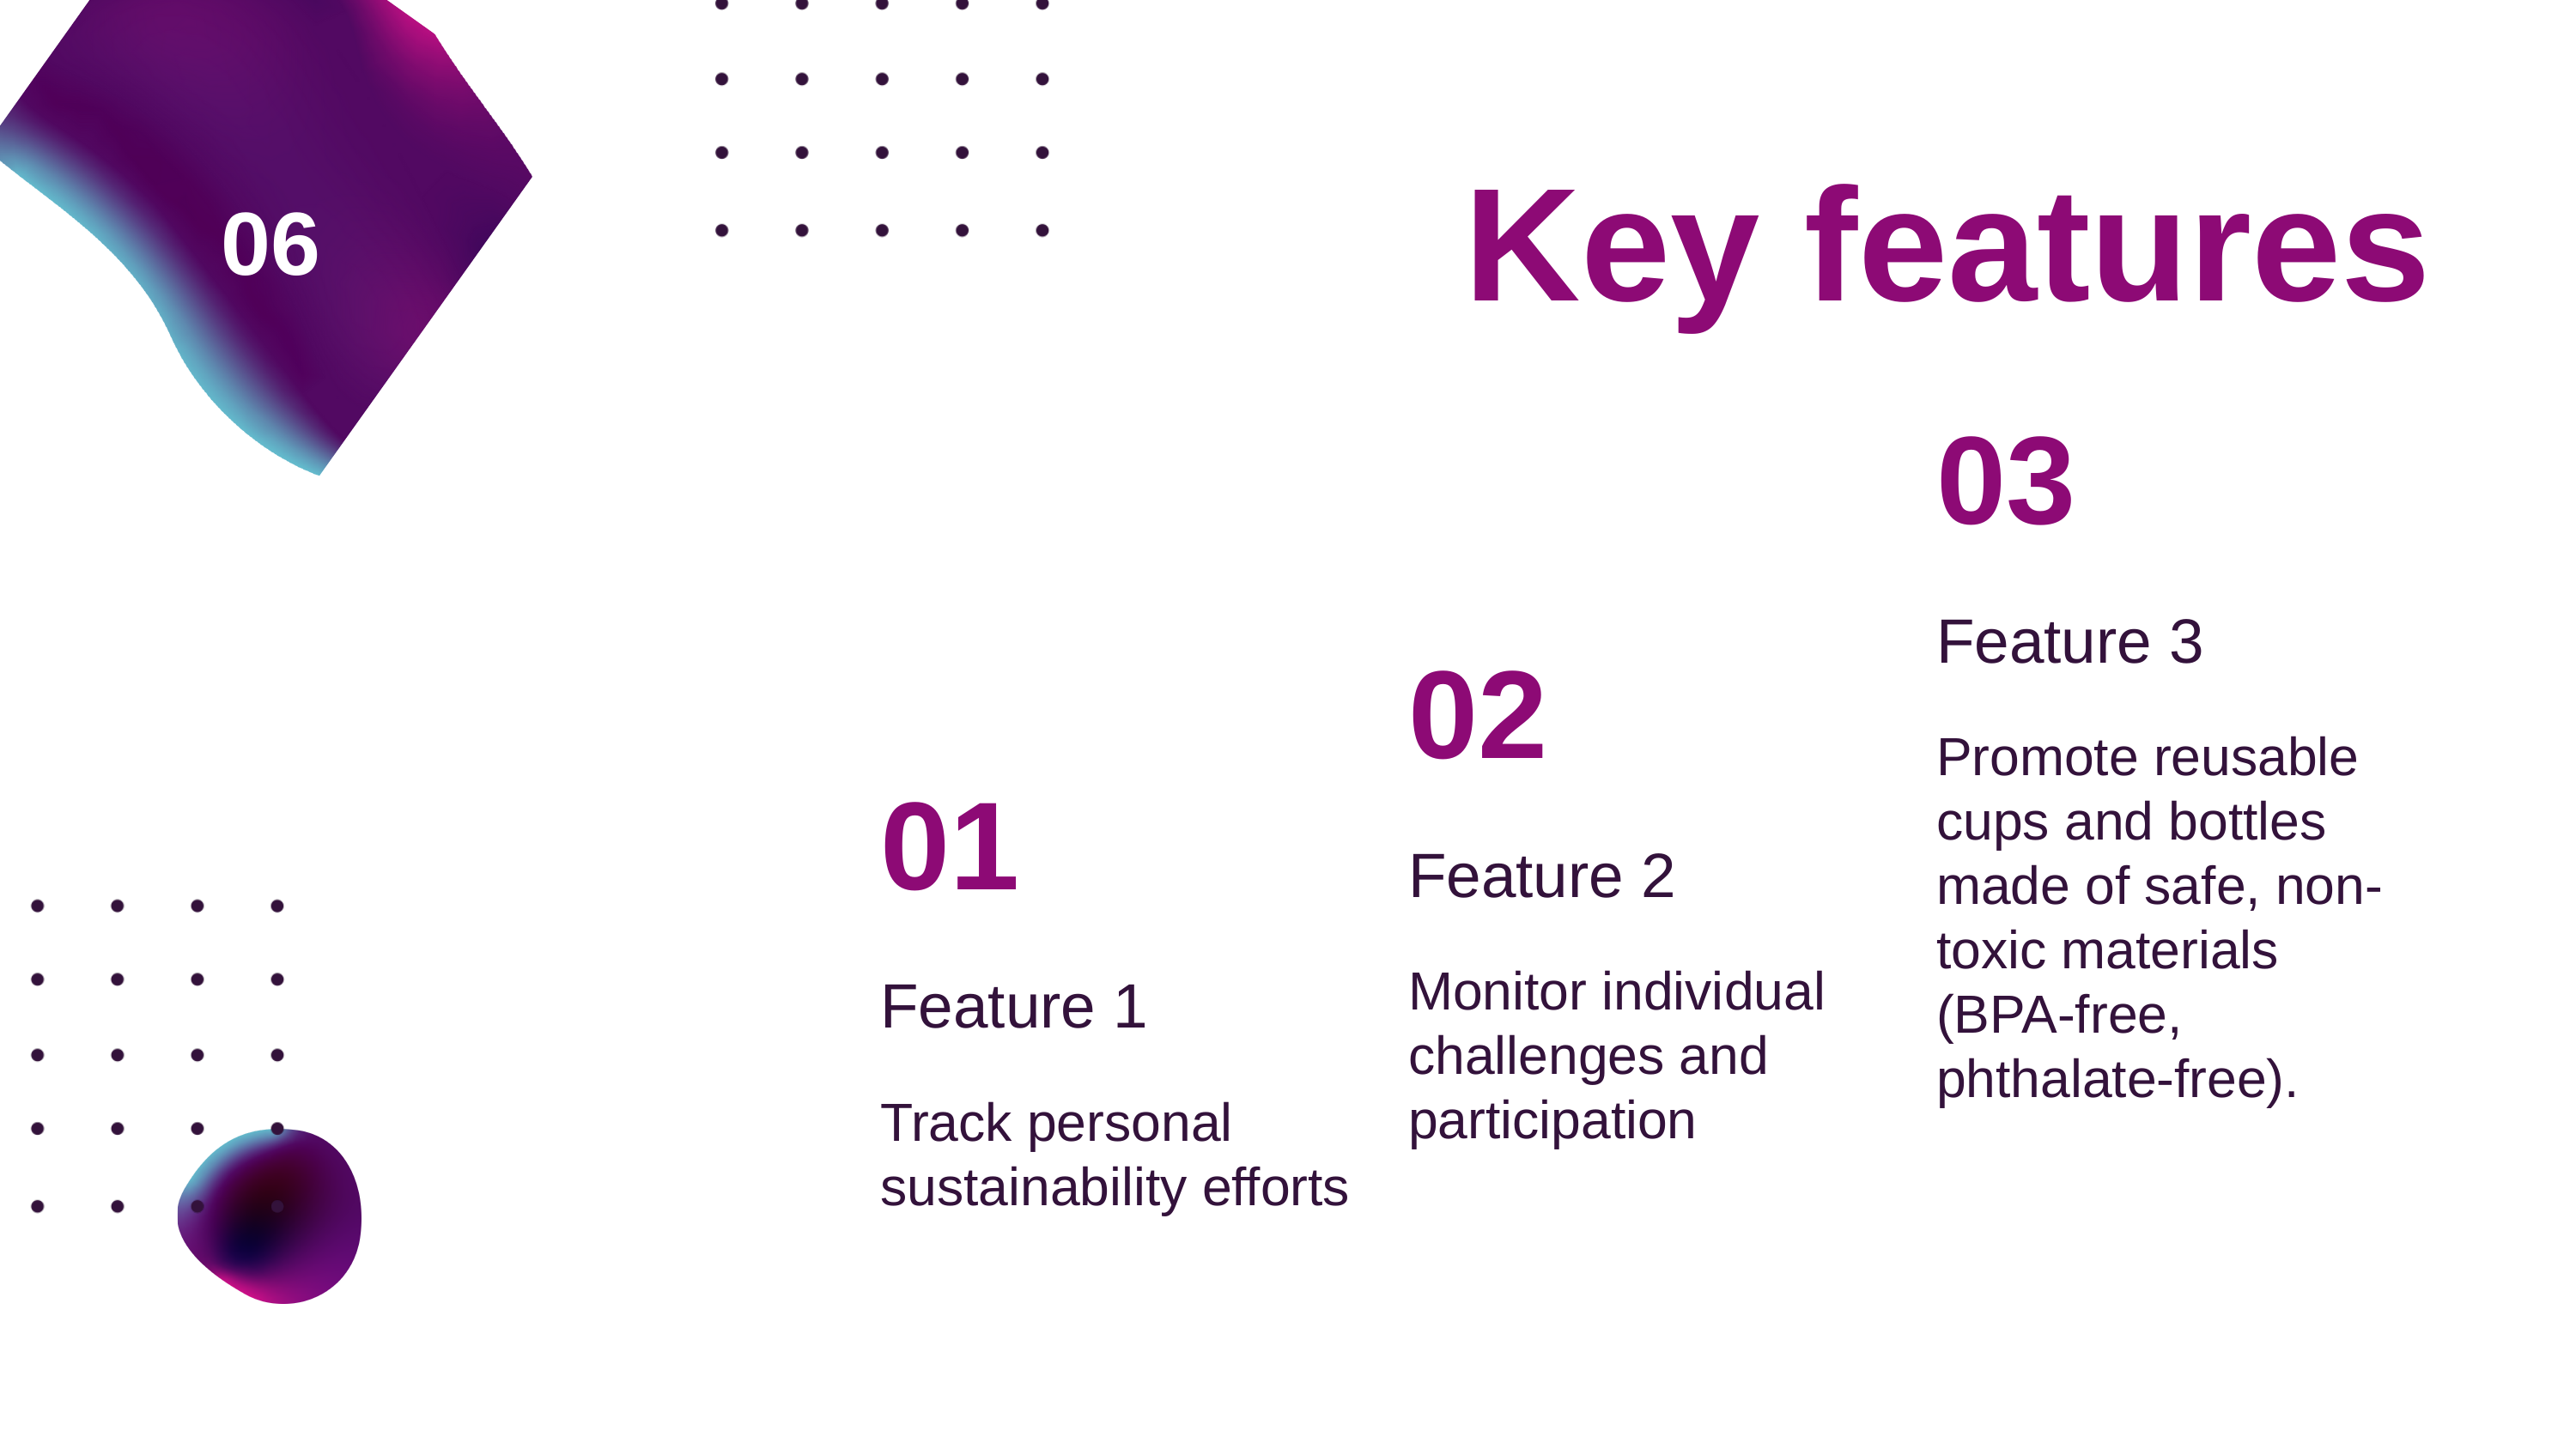

Key features
06
03
Feature 3
Promote reusable cups and bottles made of safe, non-toxic materials (BPA-free, phthalate-free).
02
Feature 2
Monitor individual challenges and participation
01
Feature 1
Track personal sustainability efforts